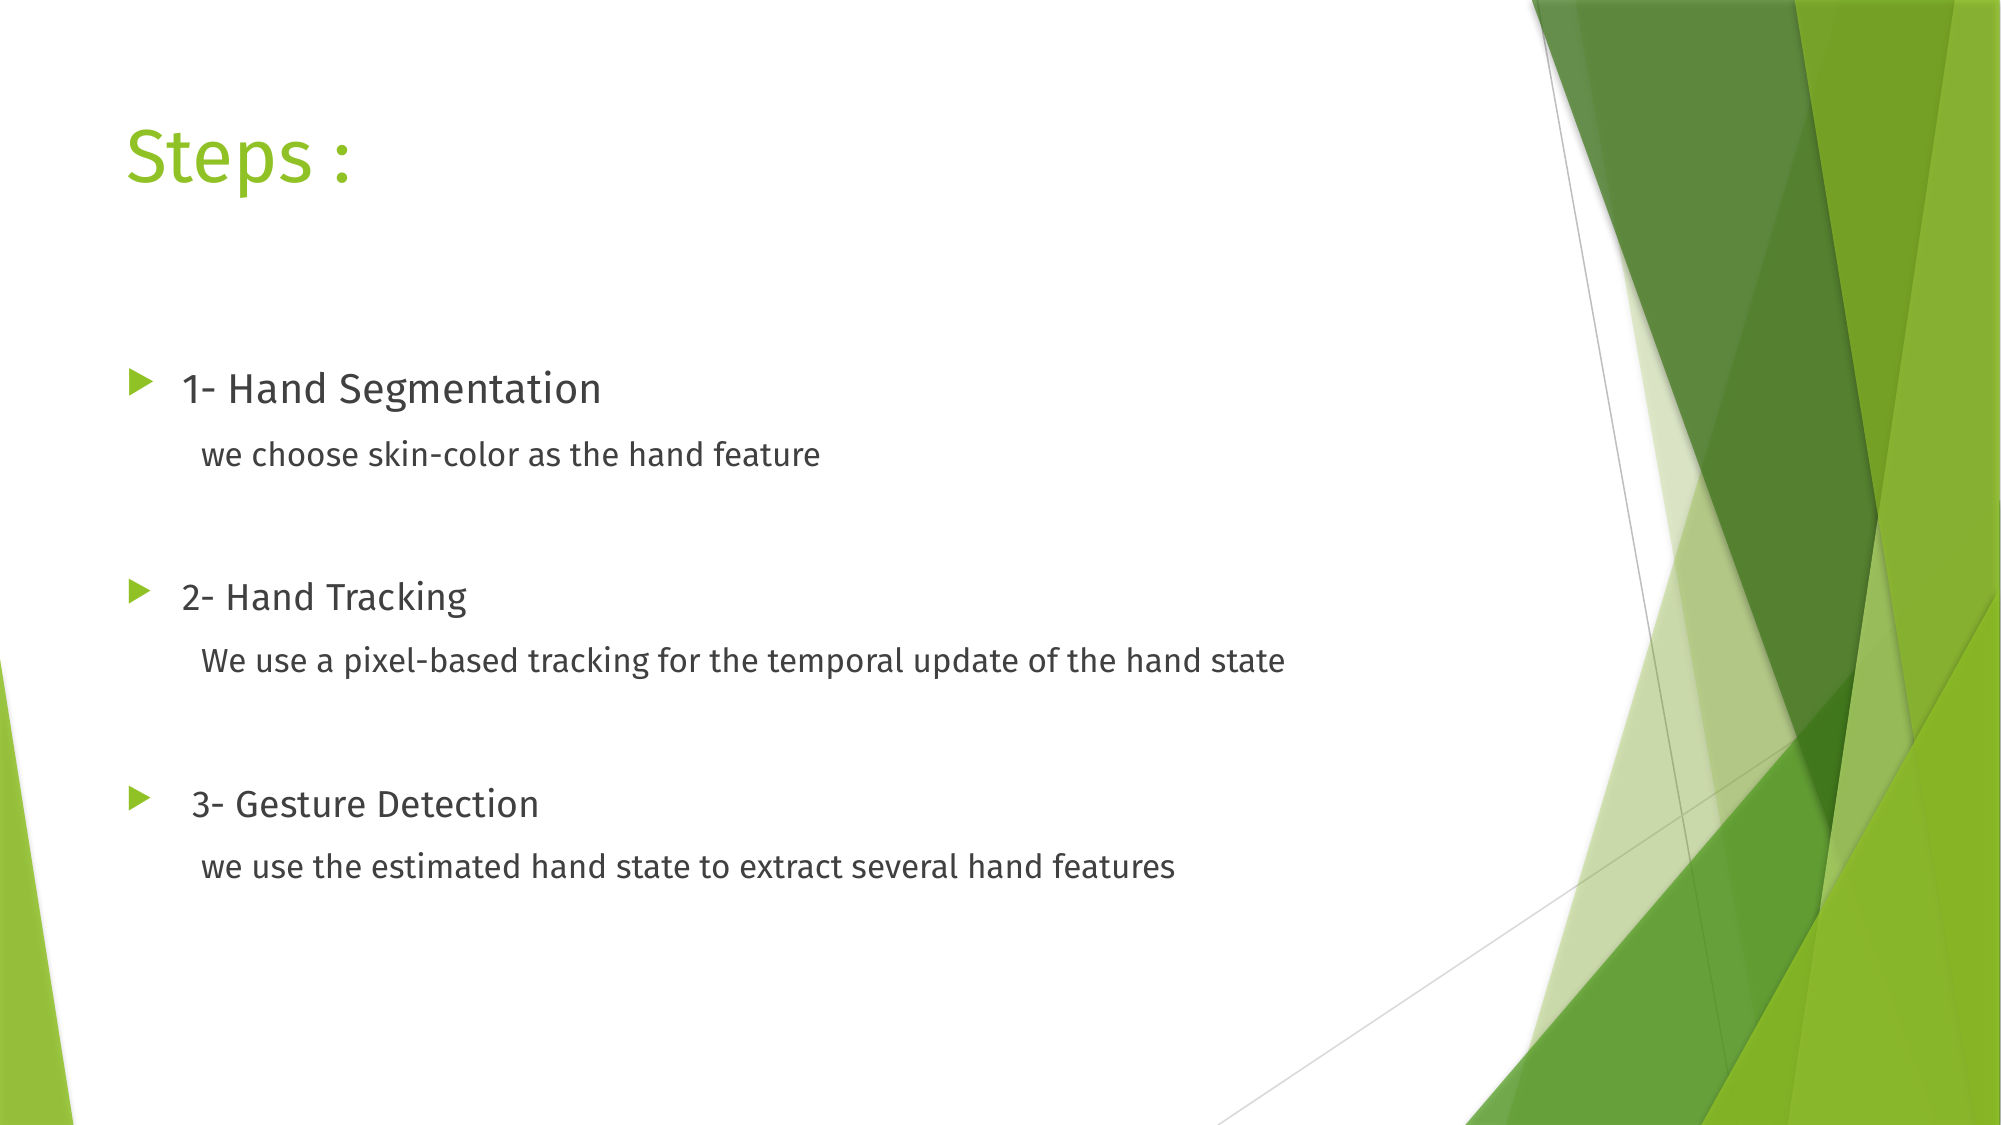

# Steps :
1- Hand Segmentation
we choose skin-color as the hand feature
2- Hand Tracking
We use a pixel-based tracking for the temporal update of the hand state
 3- Gesture Detection
we use the estimated hand state to extract several hand features